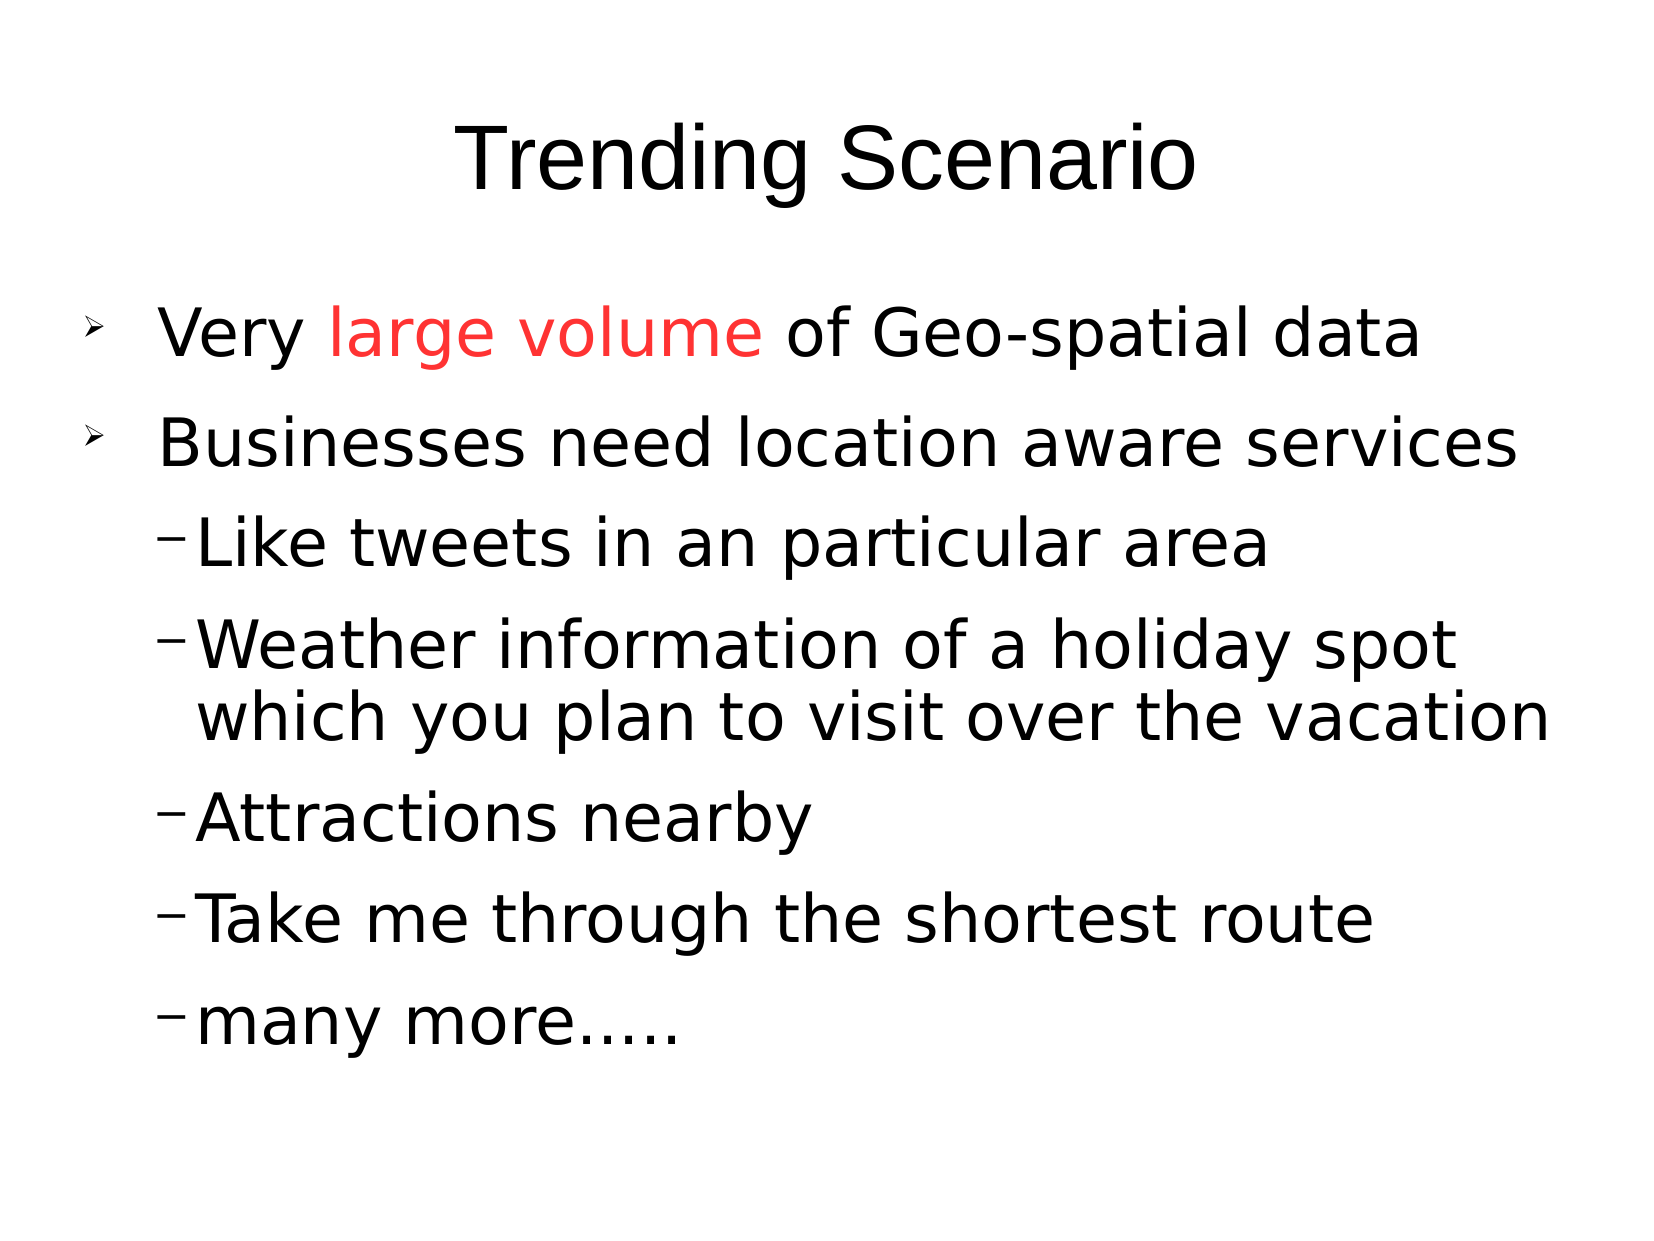

Trending Scenario
Very large volume of Geo-spatial data
Businesses need location aware services
Like tweets in an particular area
Weather information of a holiday spot which you plan to visit over the vacation
Attractions nearby
Take me through the shortest route
many more.....